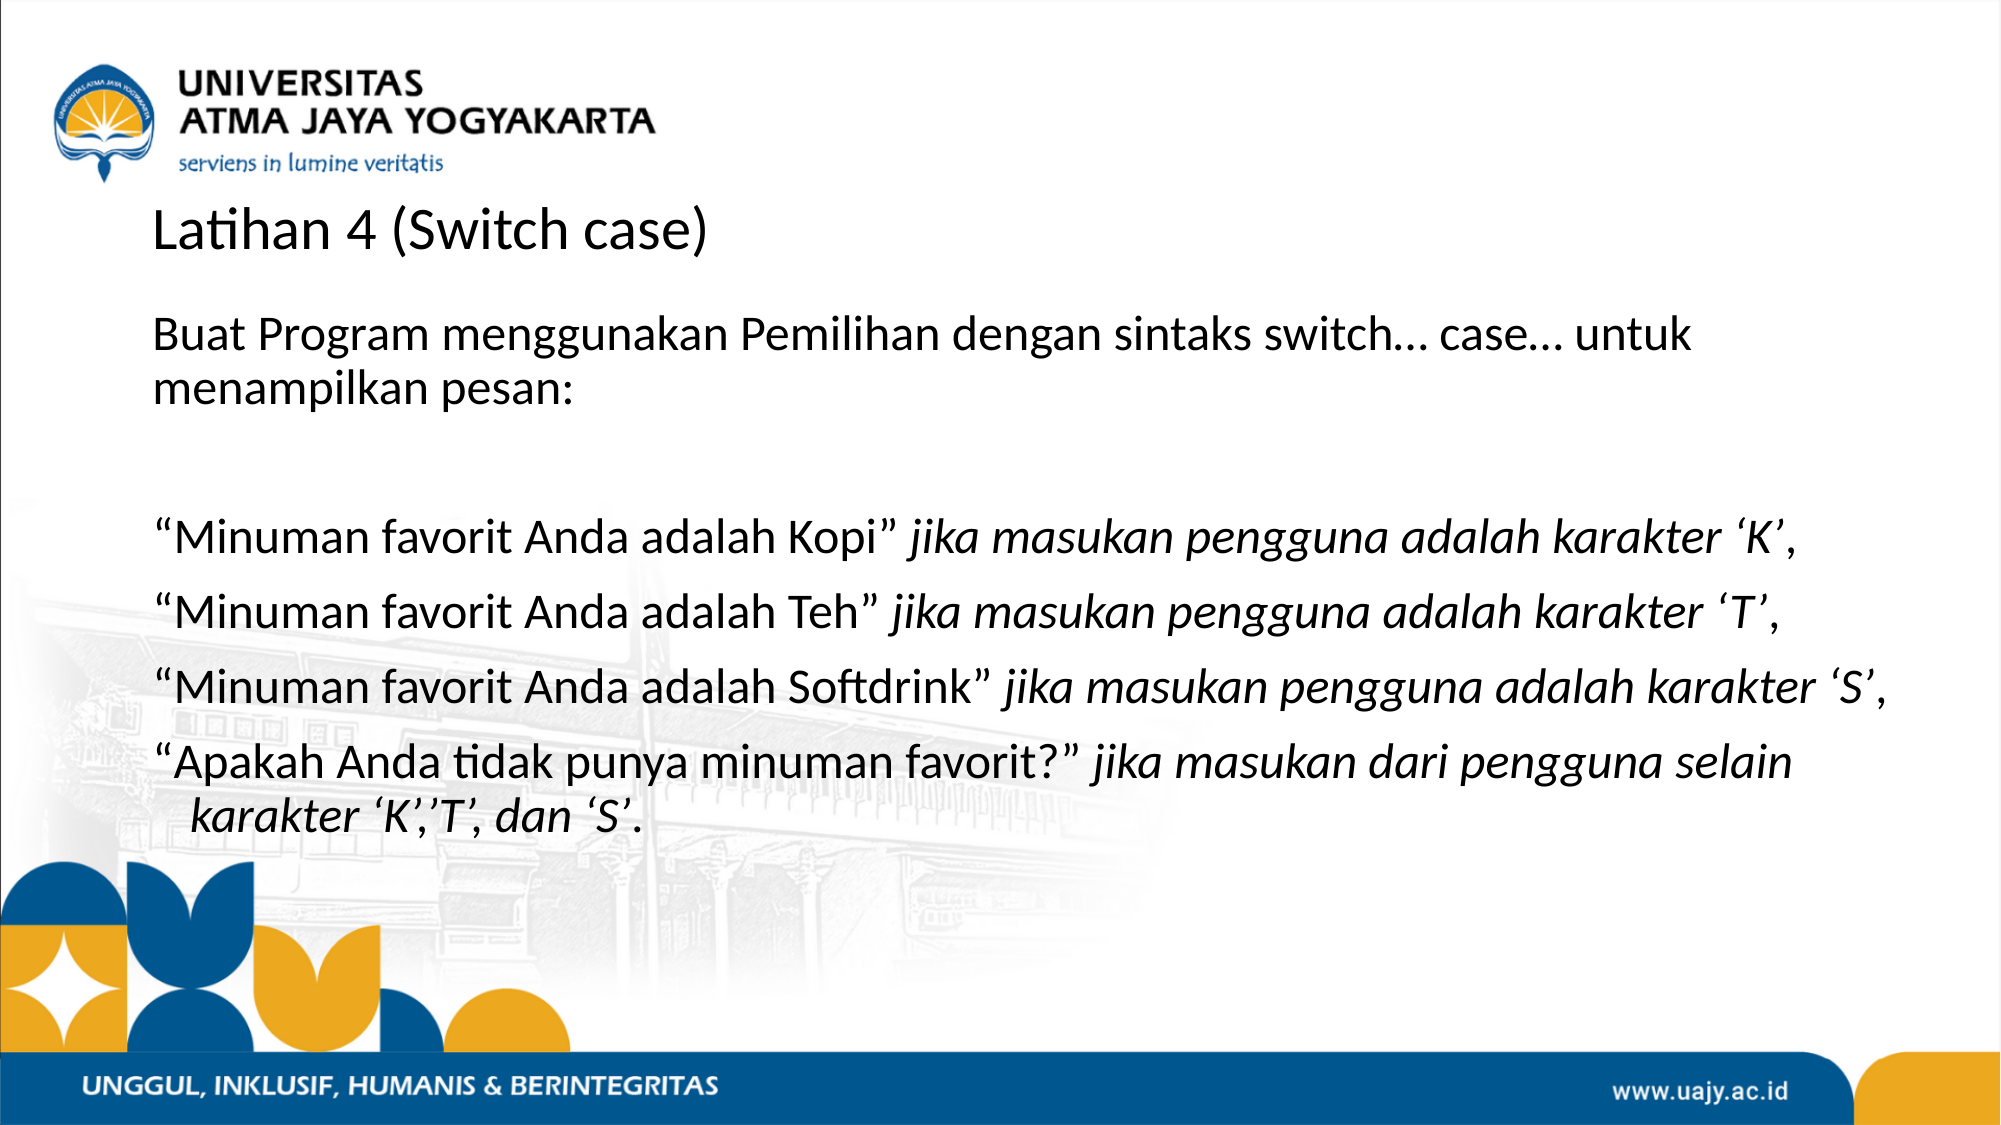

# Latihan 4 (Switch case)
Buat Program menggunakan Pemilihan dengan sintaks switch… case… untuk menampilkan pesan:

“Minuman favorit Anda adalah Kopi” jika masukan pengguna adalah karakter ‘K’,
“Minuman favorit Anda adalah Teh” jika masukan pengguna adalah karakter ‘T’,
“Minuman favorit Anda adalah Softdrink” jika masukan pengguna adalah karakter ‘S’,
“Apakah Anda tidak punya minuman favorit?” jika masukan dari pengguna selain karakter ‘K’,’T’, dan ‘S’.